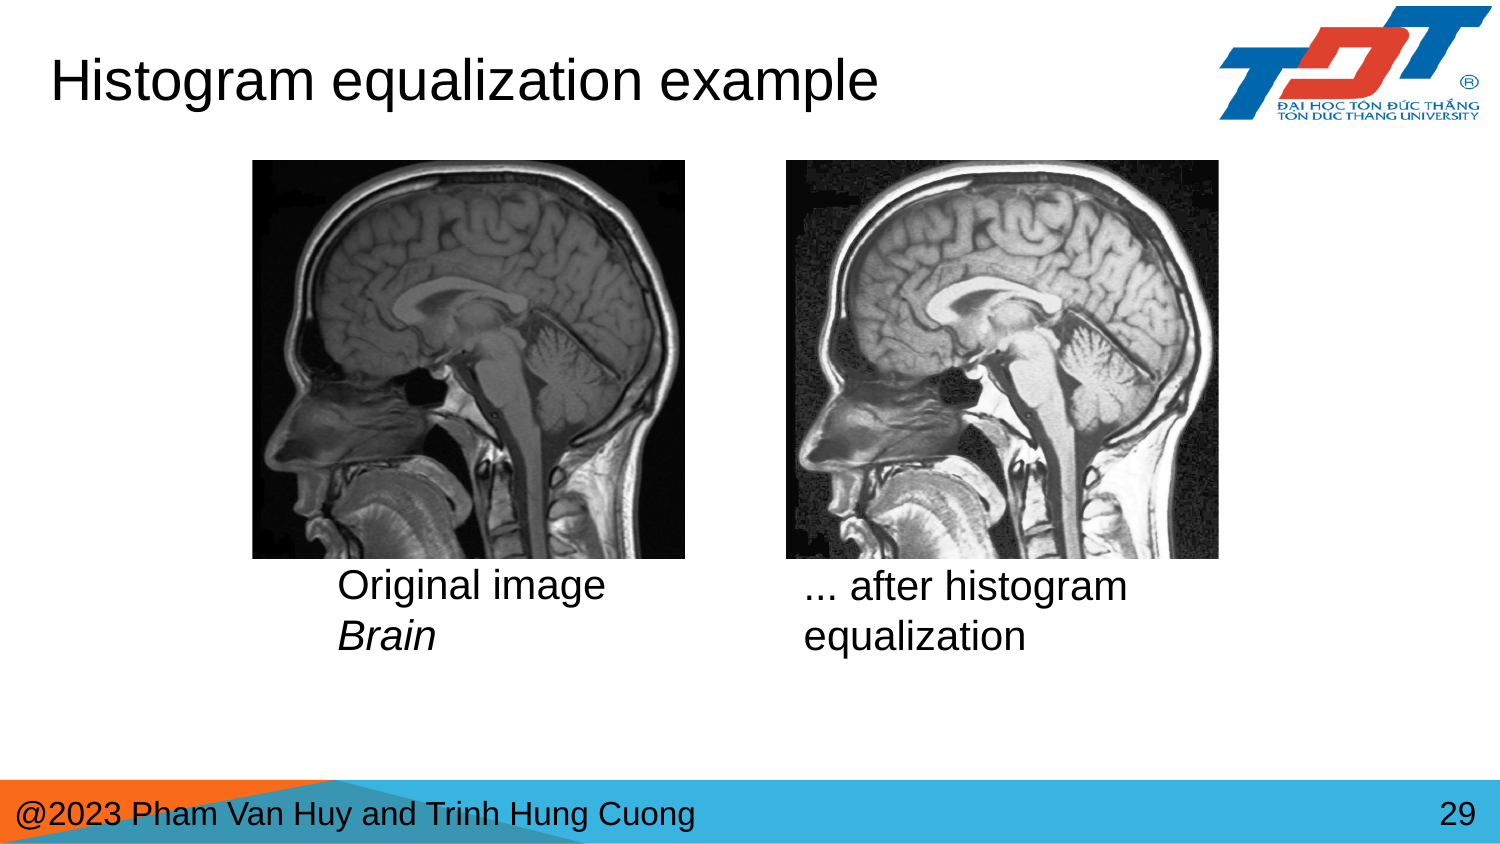

# Histogram equalization example

Original image Brain
... after histogram equalization